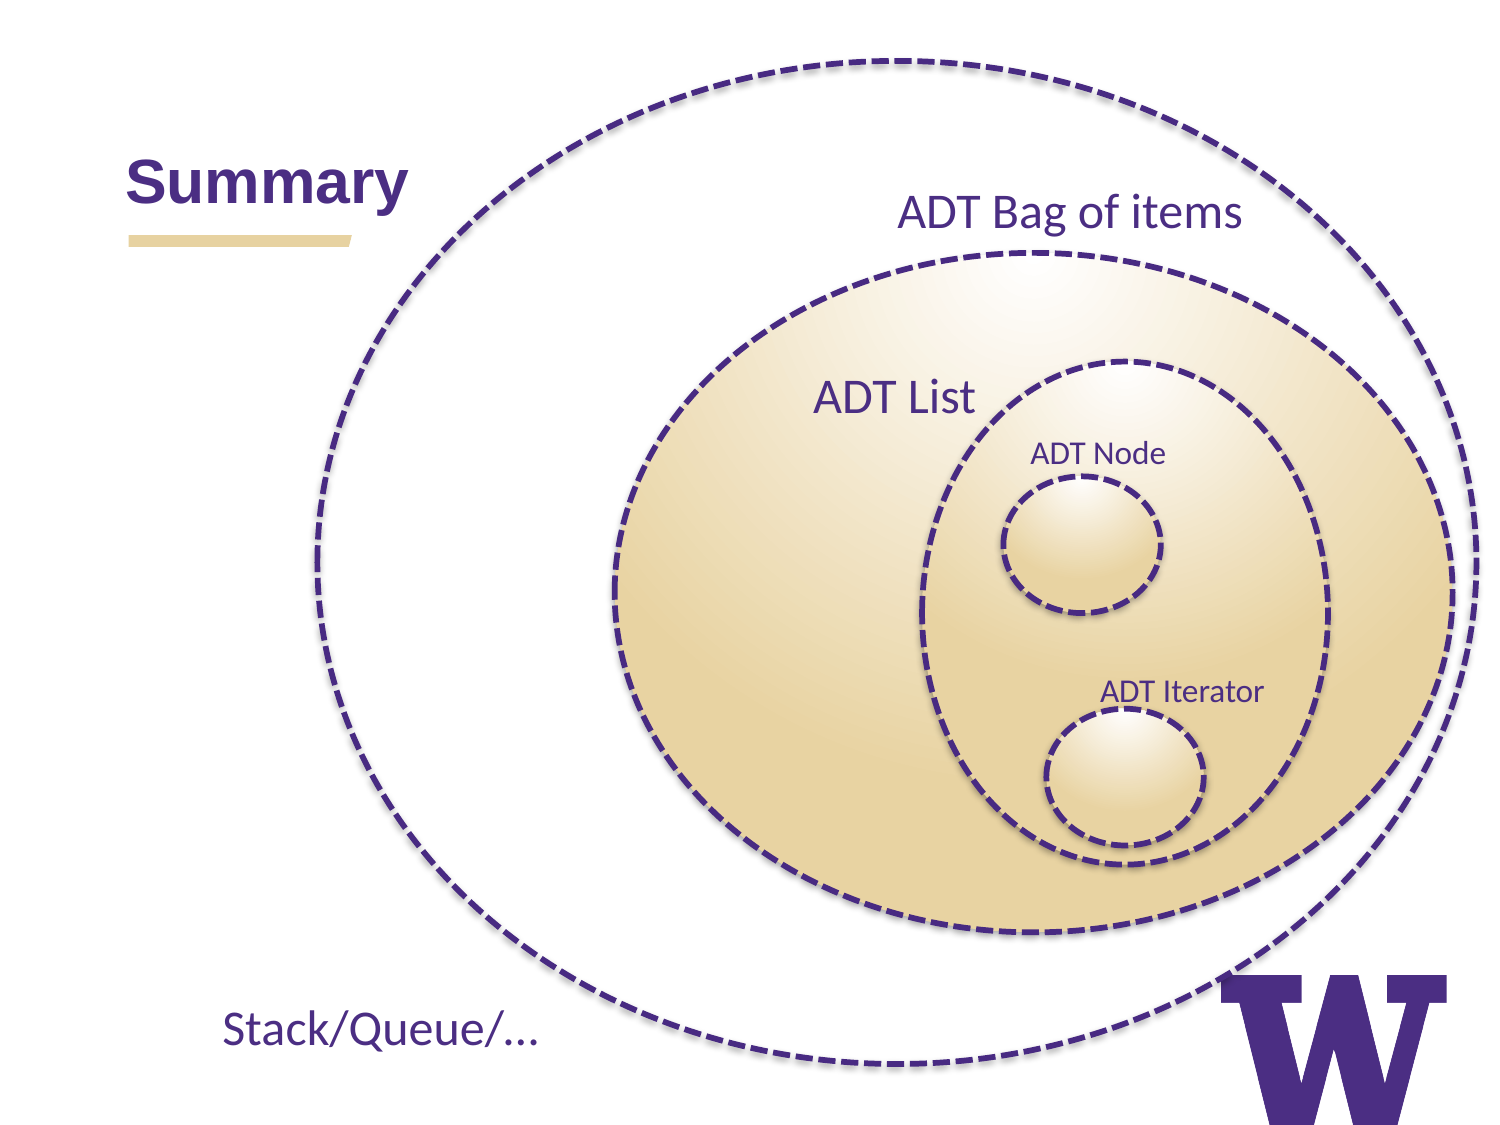

# Summary

ADT Bag of items

ADT List

ADT Node

ADT Iterator

Stack/Queue/…